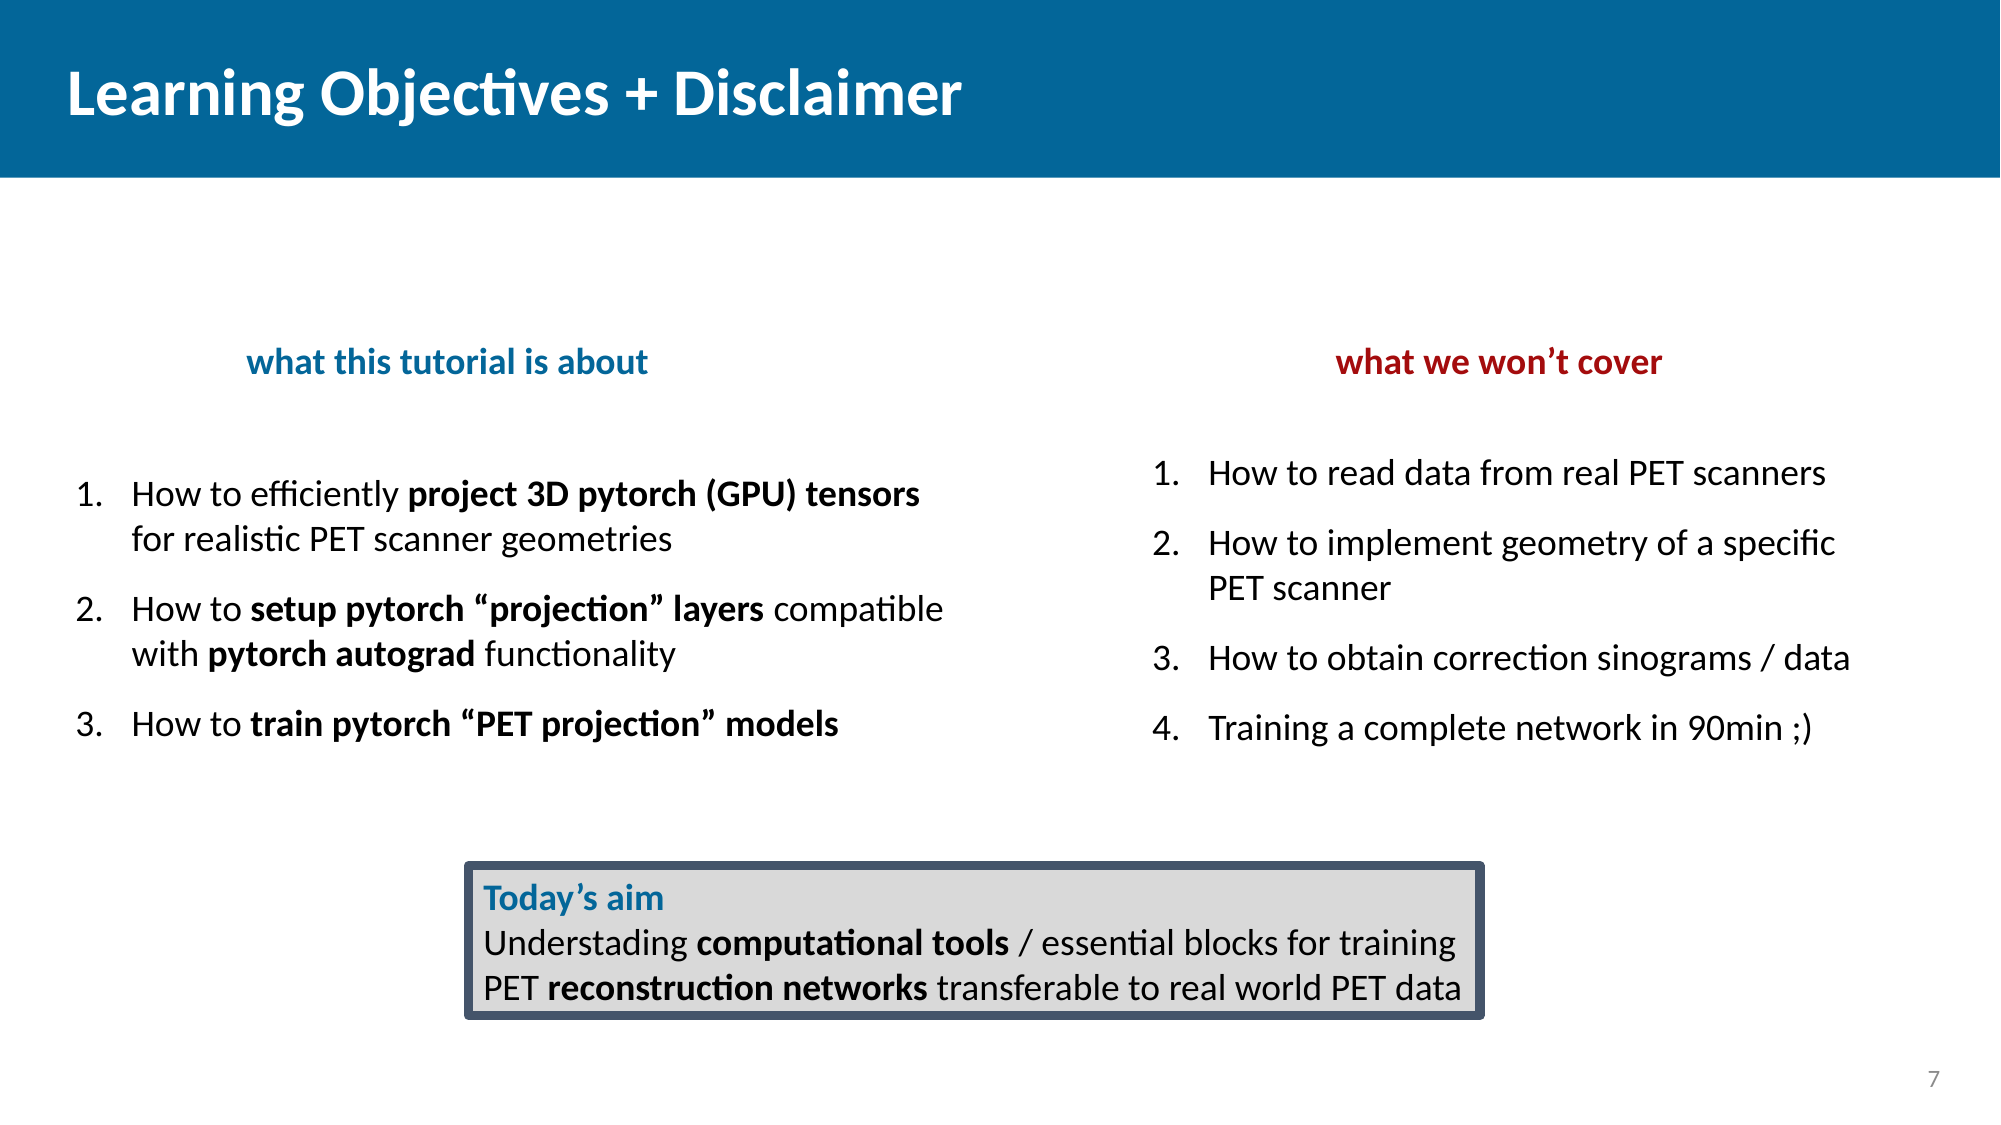

# Learning Objectives + Disclaimer
what this tutorial is about
what we won’t cover
How to read data from real PET scanners
How to implement geometry of a specific
PET scanner
How to obtain correction sinograms / data
Training a complete network in 90min ;)
How to efficiently project 3D pytorch (GPU) tensors
for realistic PET scanner geometries
How to setup pytorch “projection” layers compatible
with pytorch autograd functionality
How to train pytorch “PET projection” models
Today’s aim
Understading computational tools / essential blocks for training
PET reconstruction networks transferable to real world PET data
7